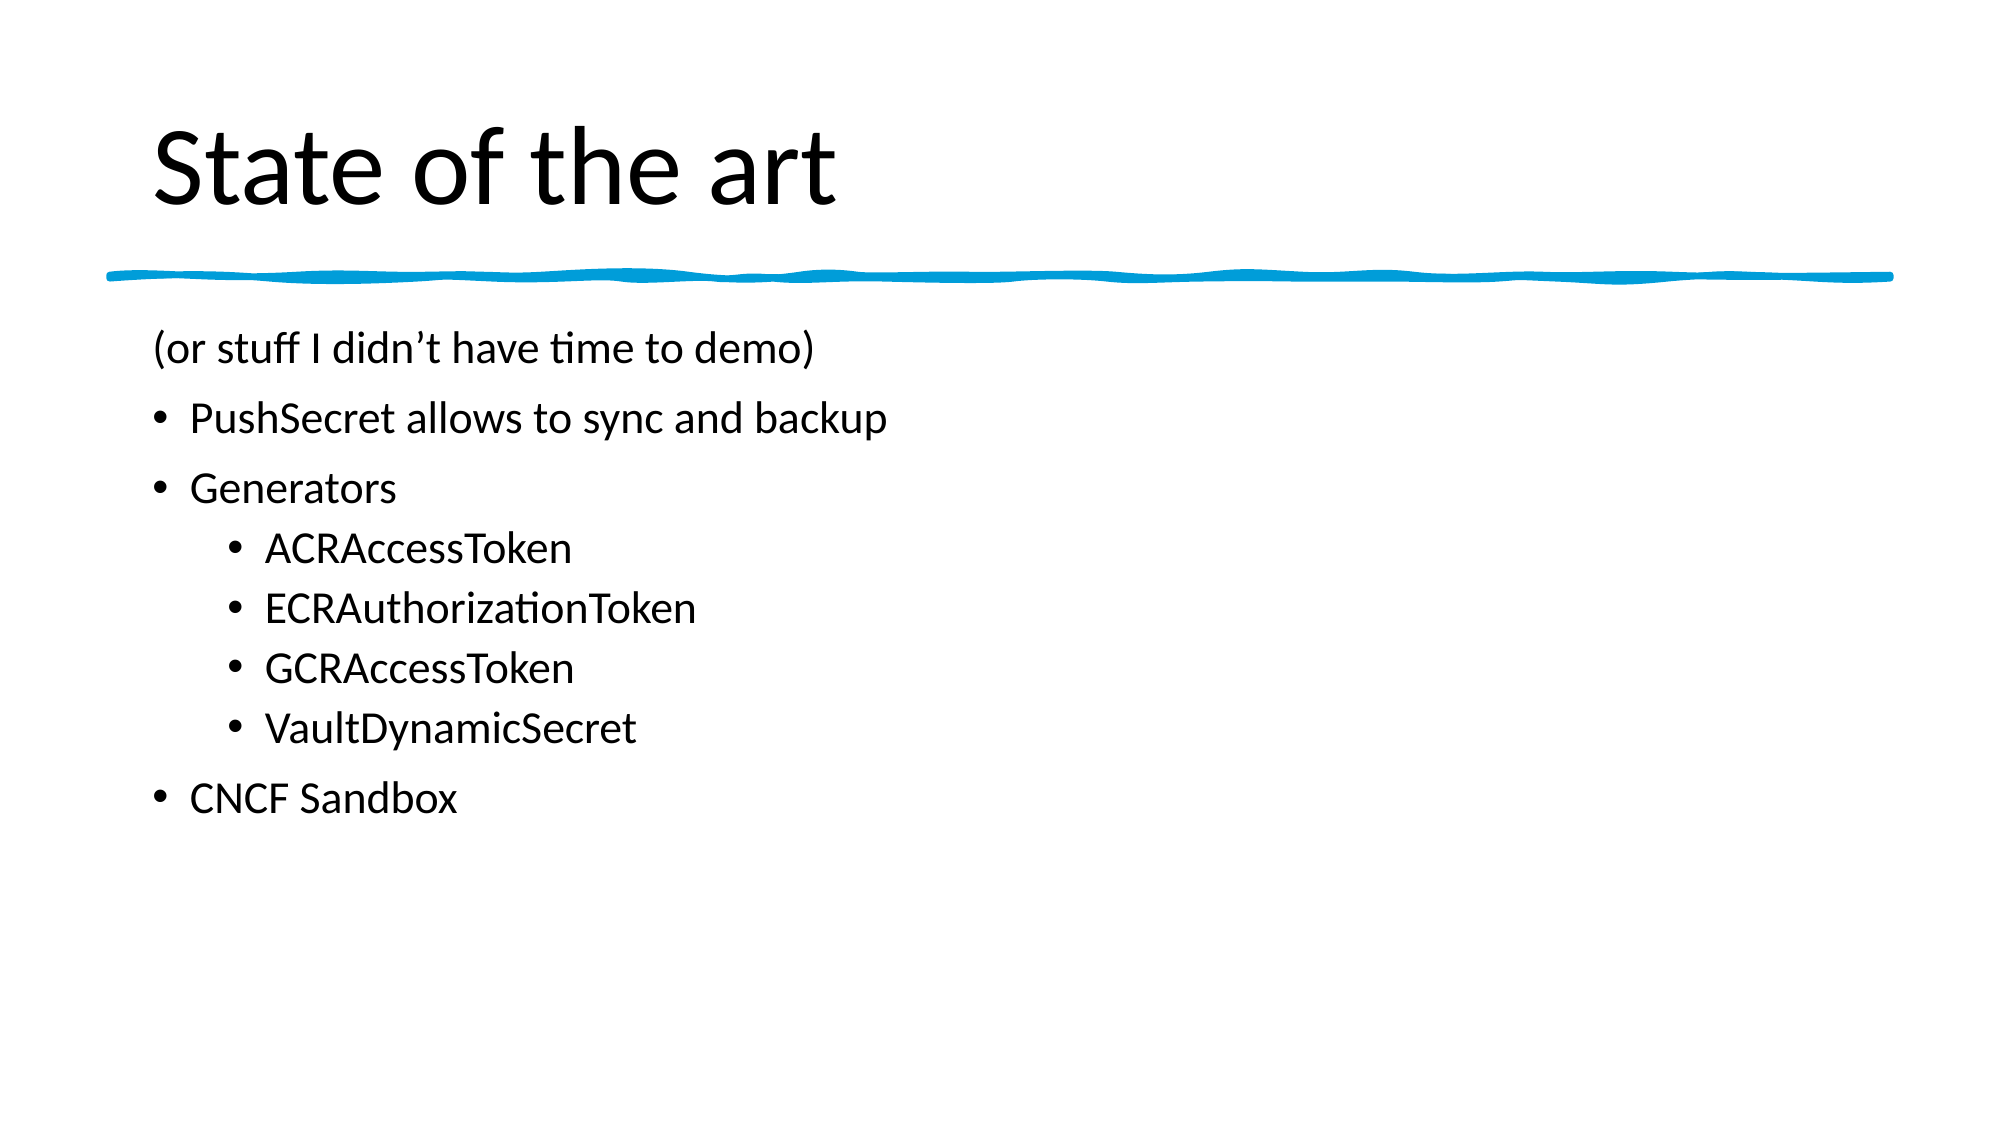

# State of the art

(or stuff I didn’t have time to demo)
PushSecret allows to sync and backup
Generators
ACRAccessToken
ECRAuthorizationToken
GCRAccessToken
VaultDynamicSecret
CNCF Sandbox